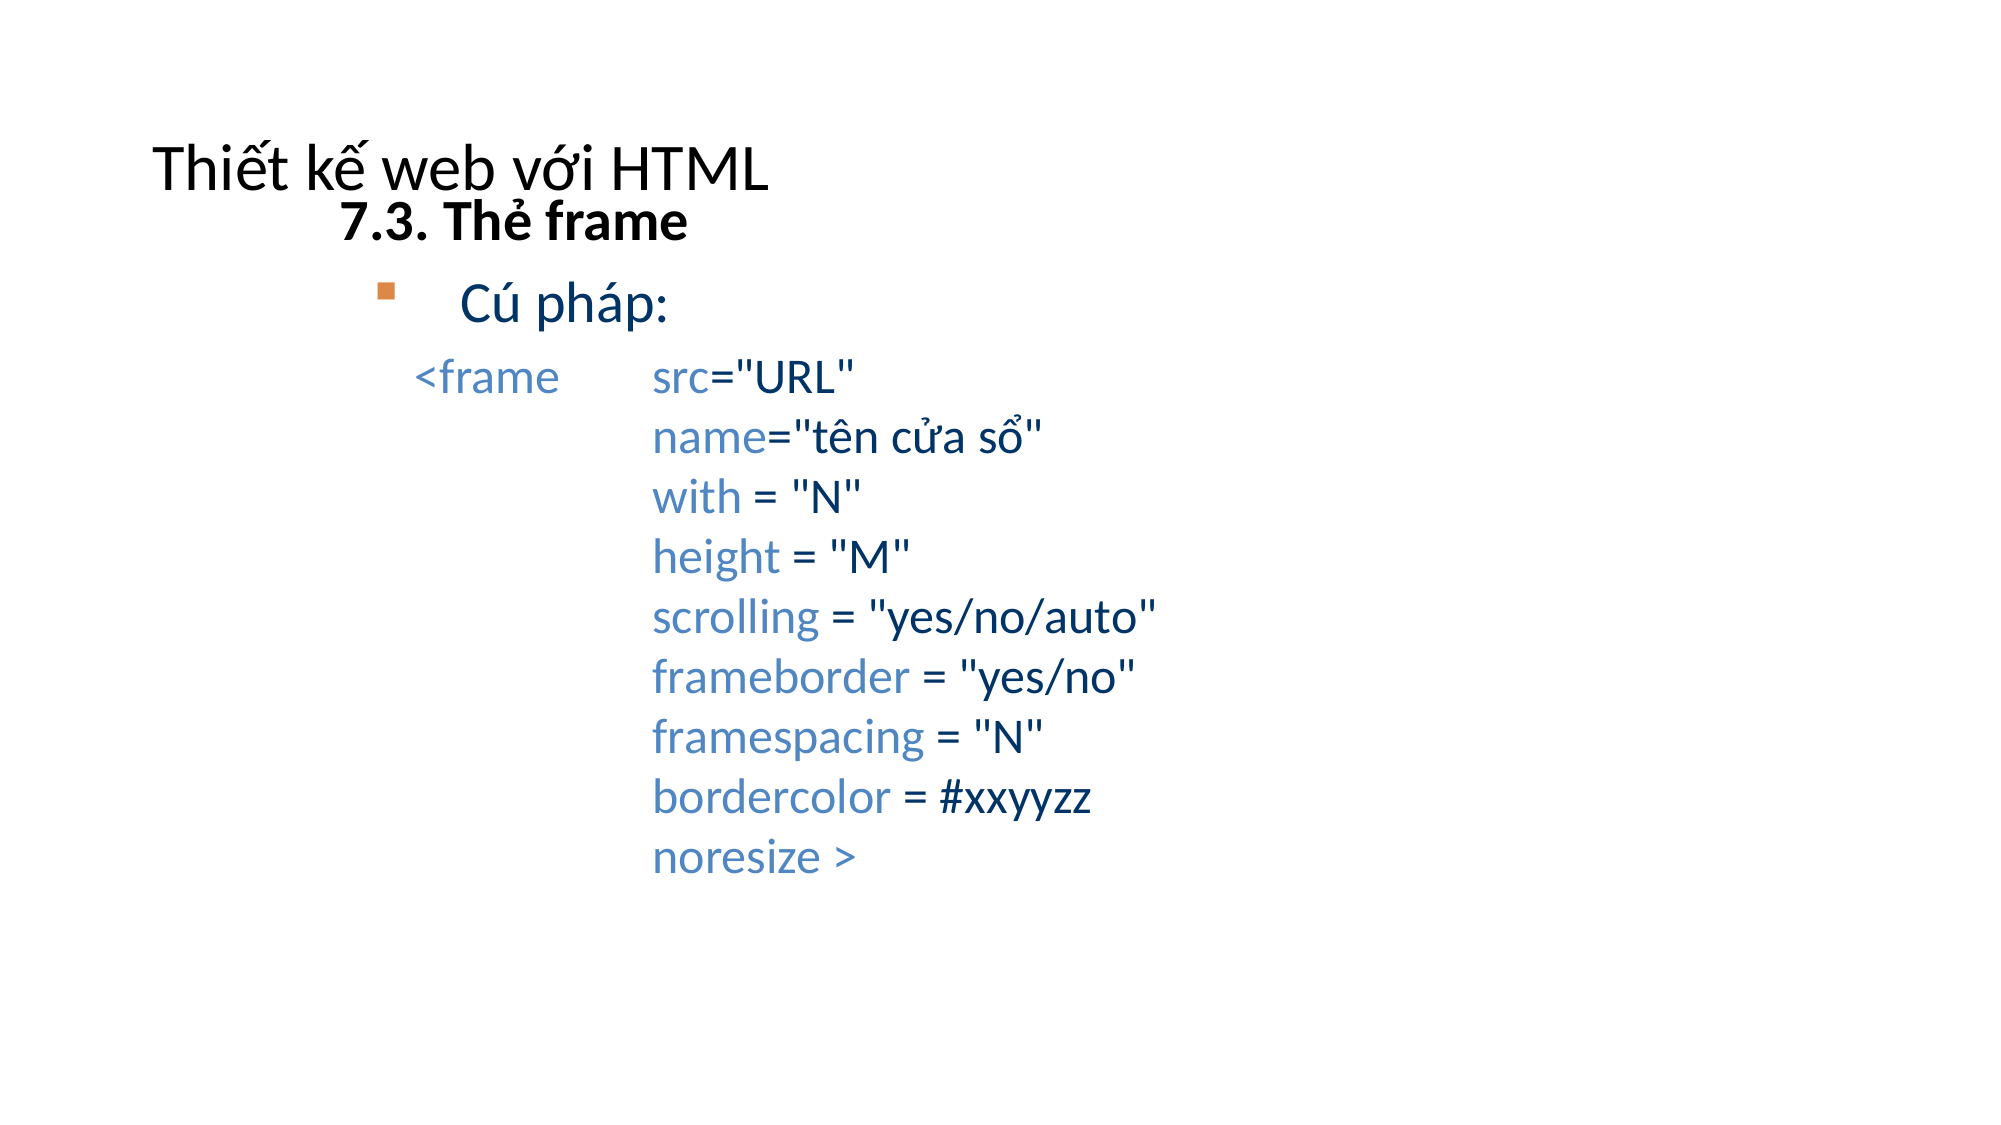

# Thiết kế web với HTML
7.3. Thẻ frame
Cú pháp:
<frame 	src="URL"
	name="tên cửa sổ"
	with = "N"
	height = "M"
	scrolling = "yes/no/auto"
	frameborder = "yes/no"
	framespacing = "N"
	bordercolor = #xxyyzz
	noresize >